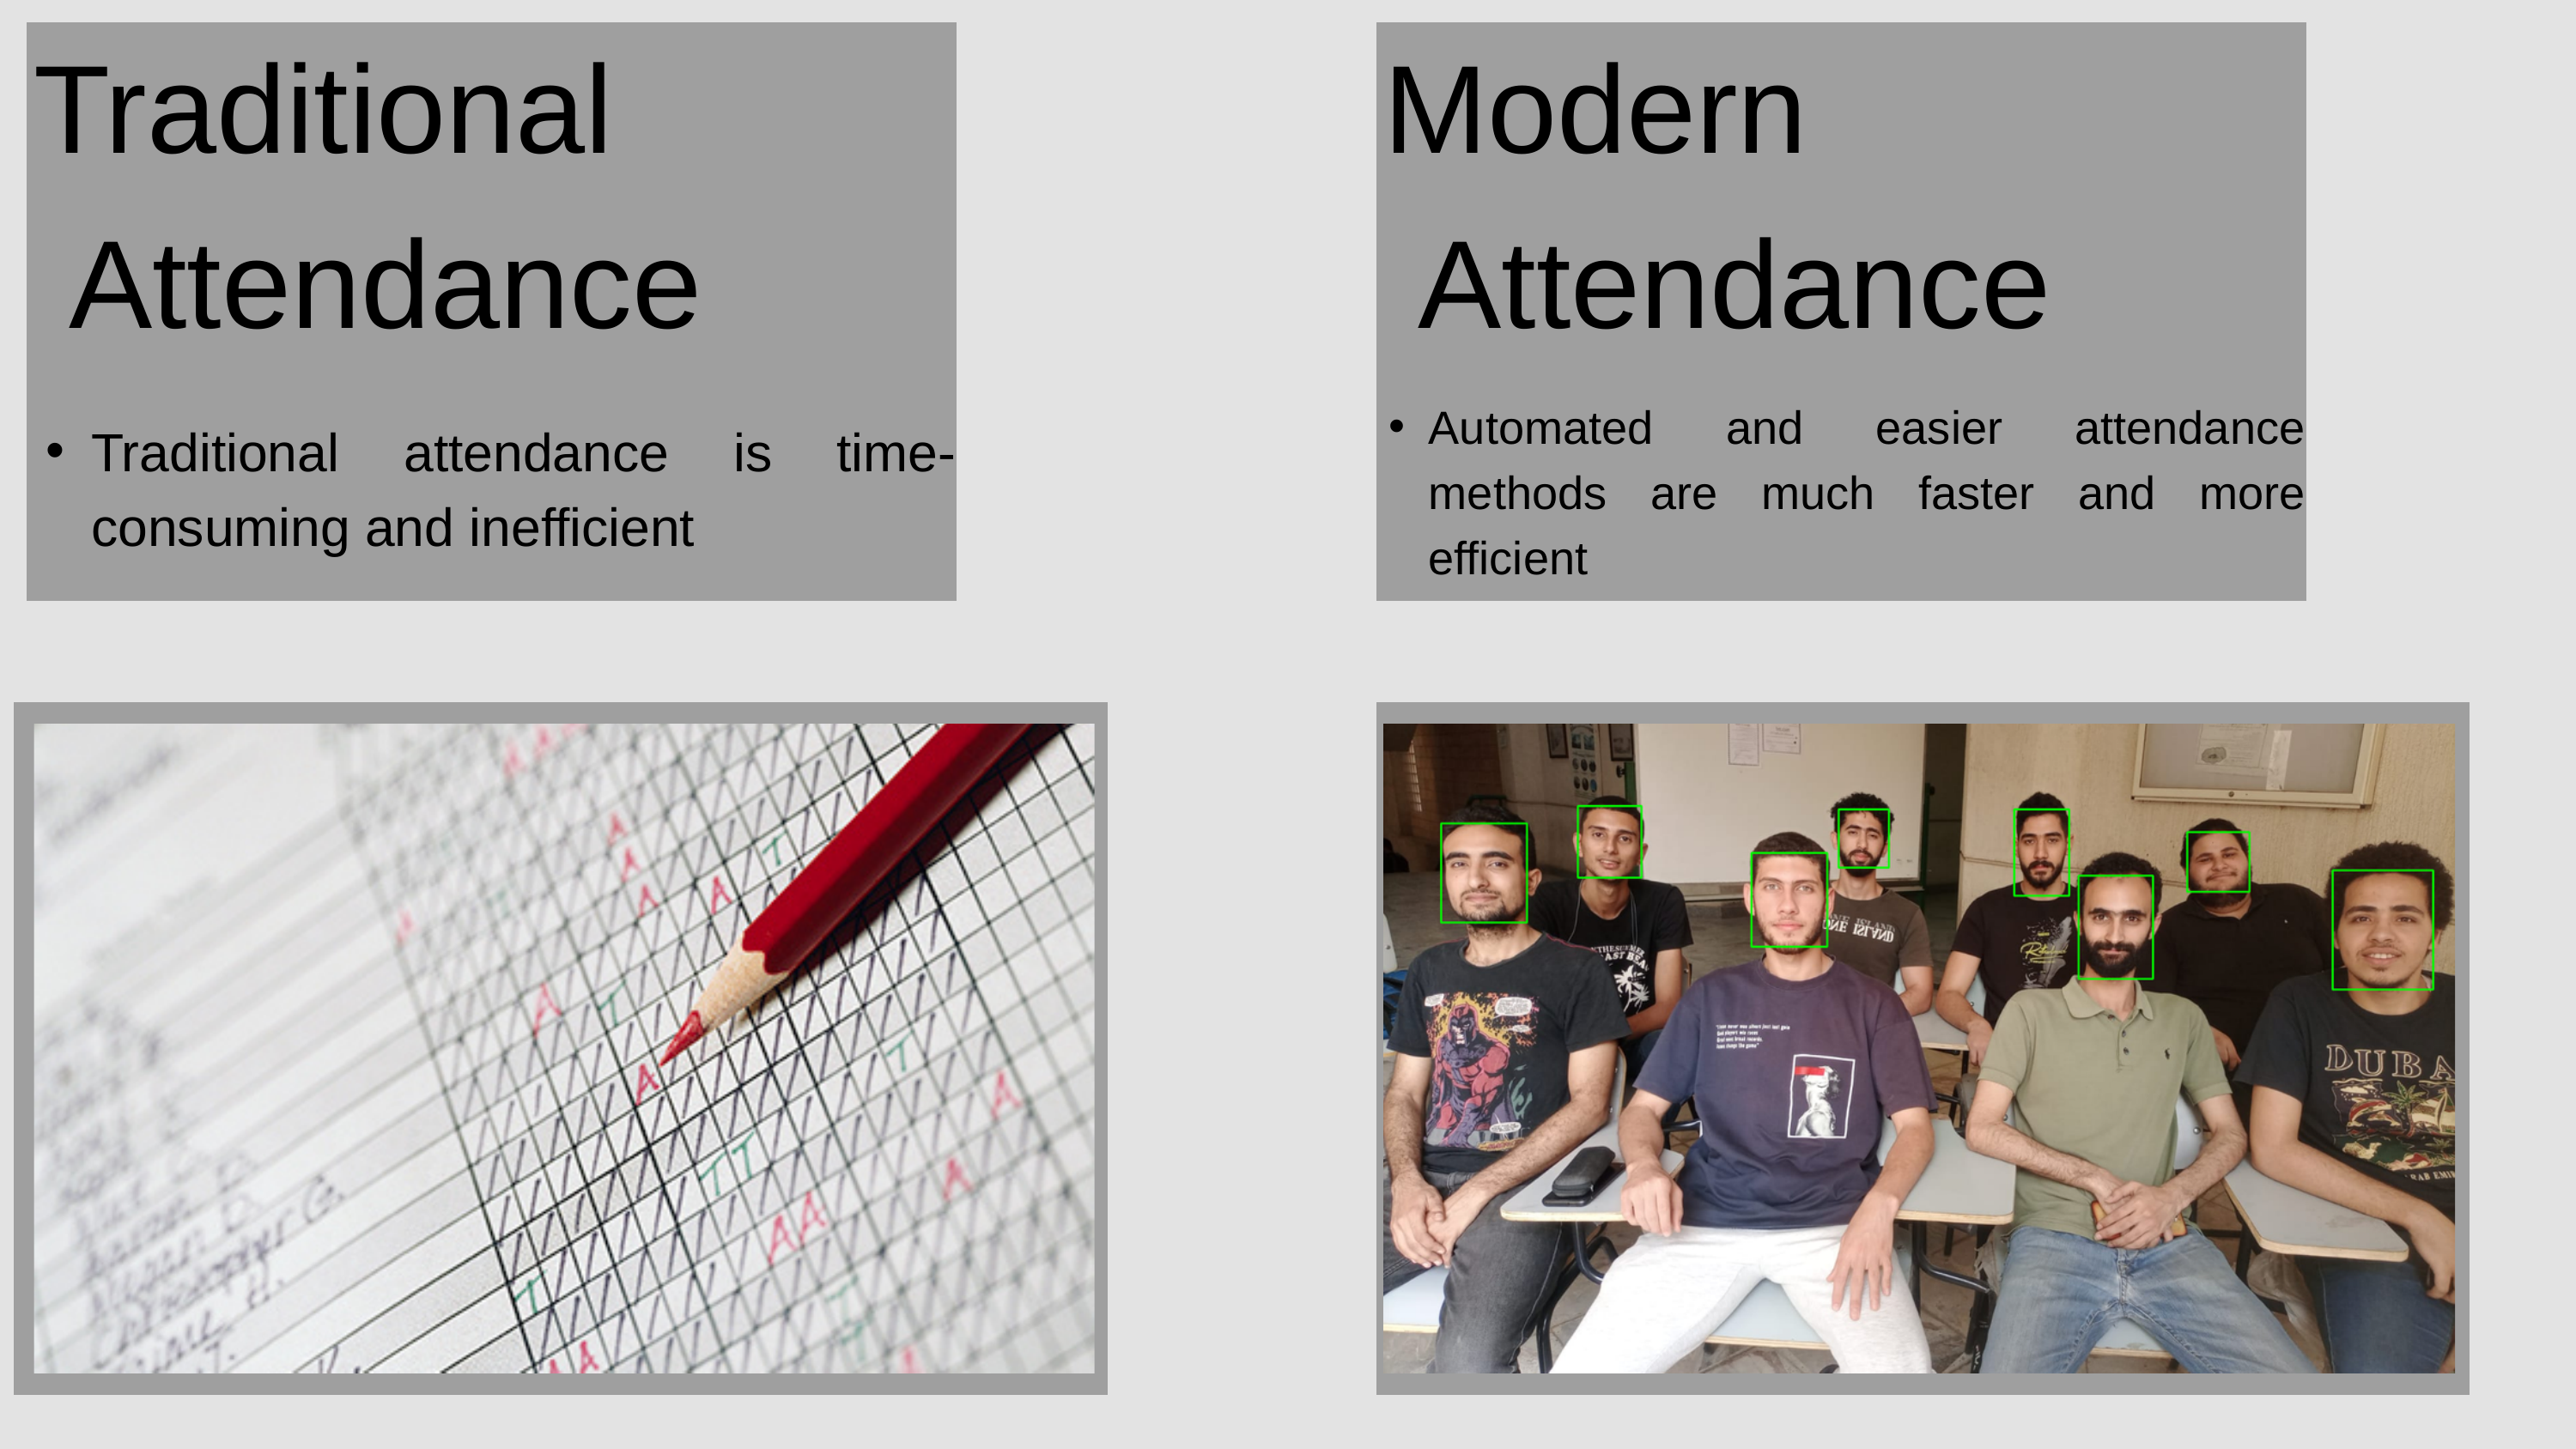

Traditional
 Attendance
Modern
 Attendance

Automated and easier attendance methods are much faster and more efficient
Traditional attendance is time-consuming and inefficient